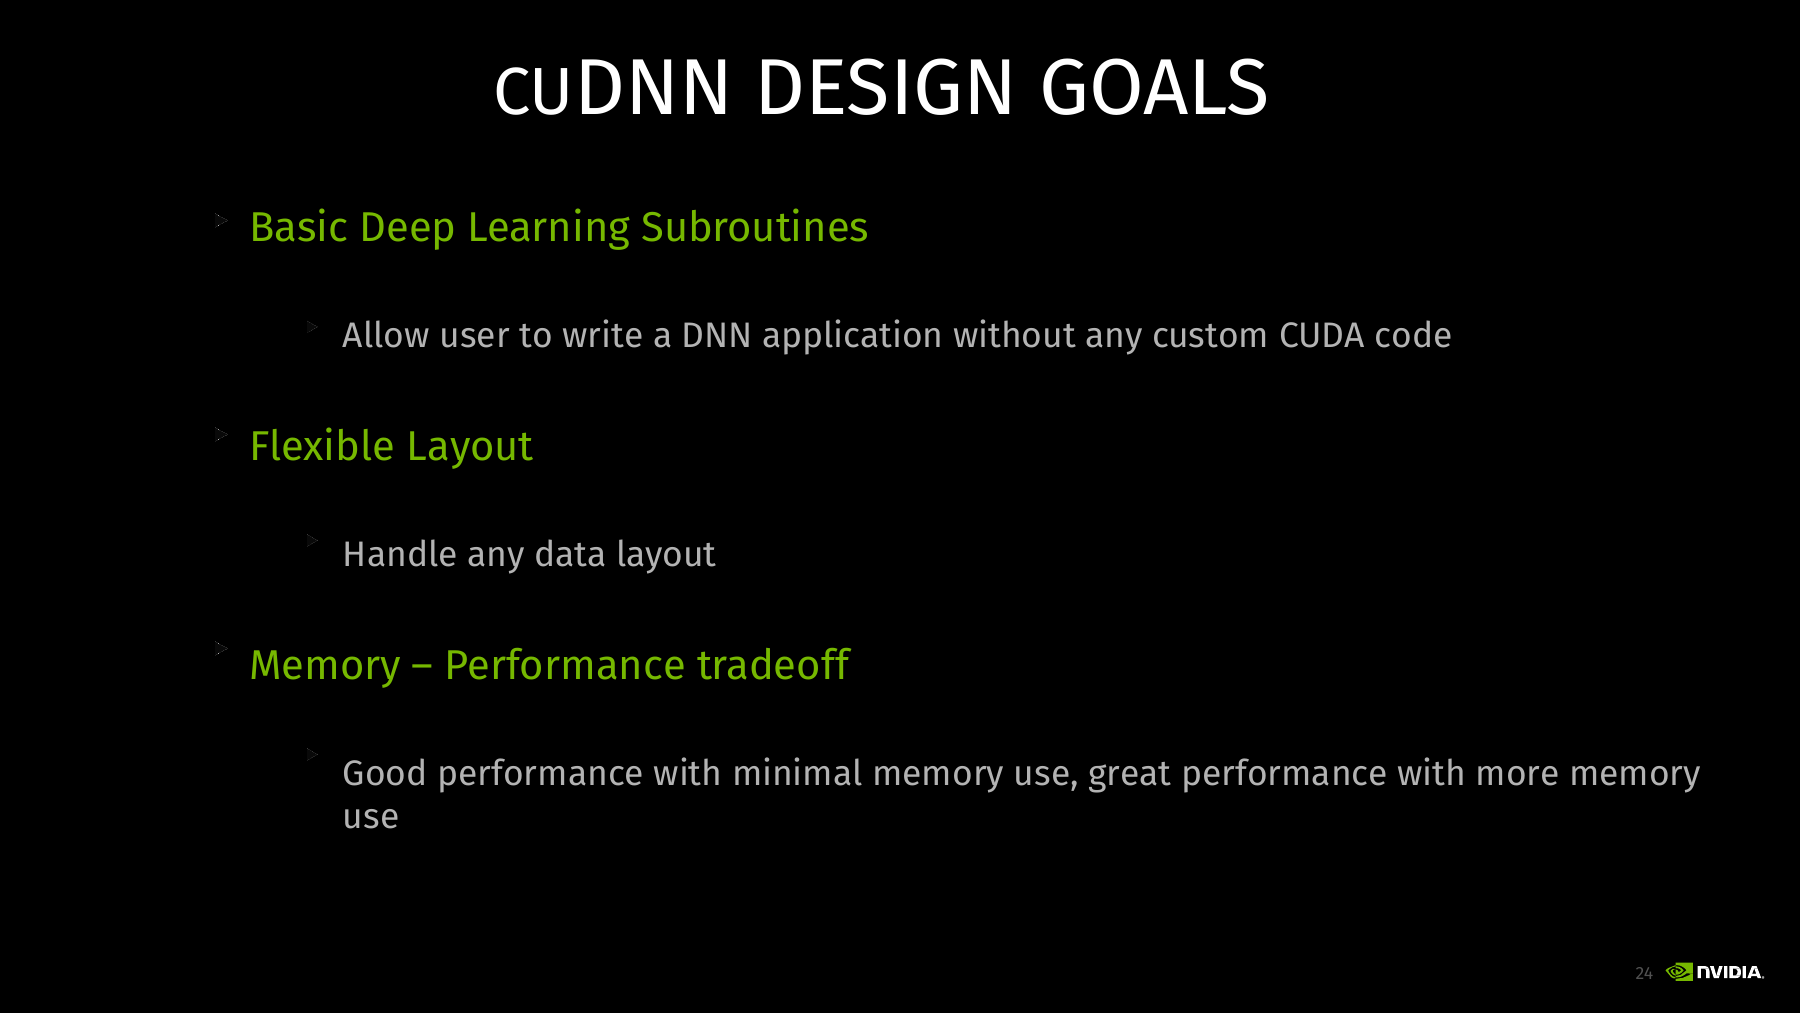

# CUDNN DESIGN GOALS
Basic Deep Learning Subroutines

Allow user to write a DNN application without any custom CUDA code

Flexible Layout

Handle any data layout

Memory – Performance tradeoff

Good performance with minimal memory use, great performance with more memory use

24